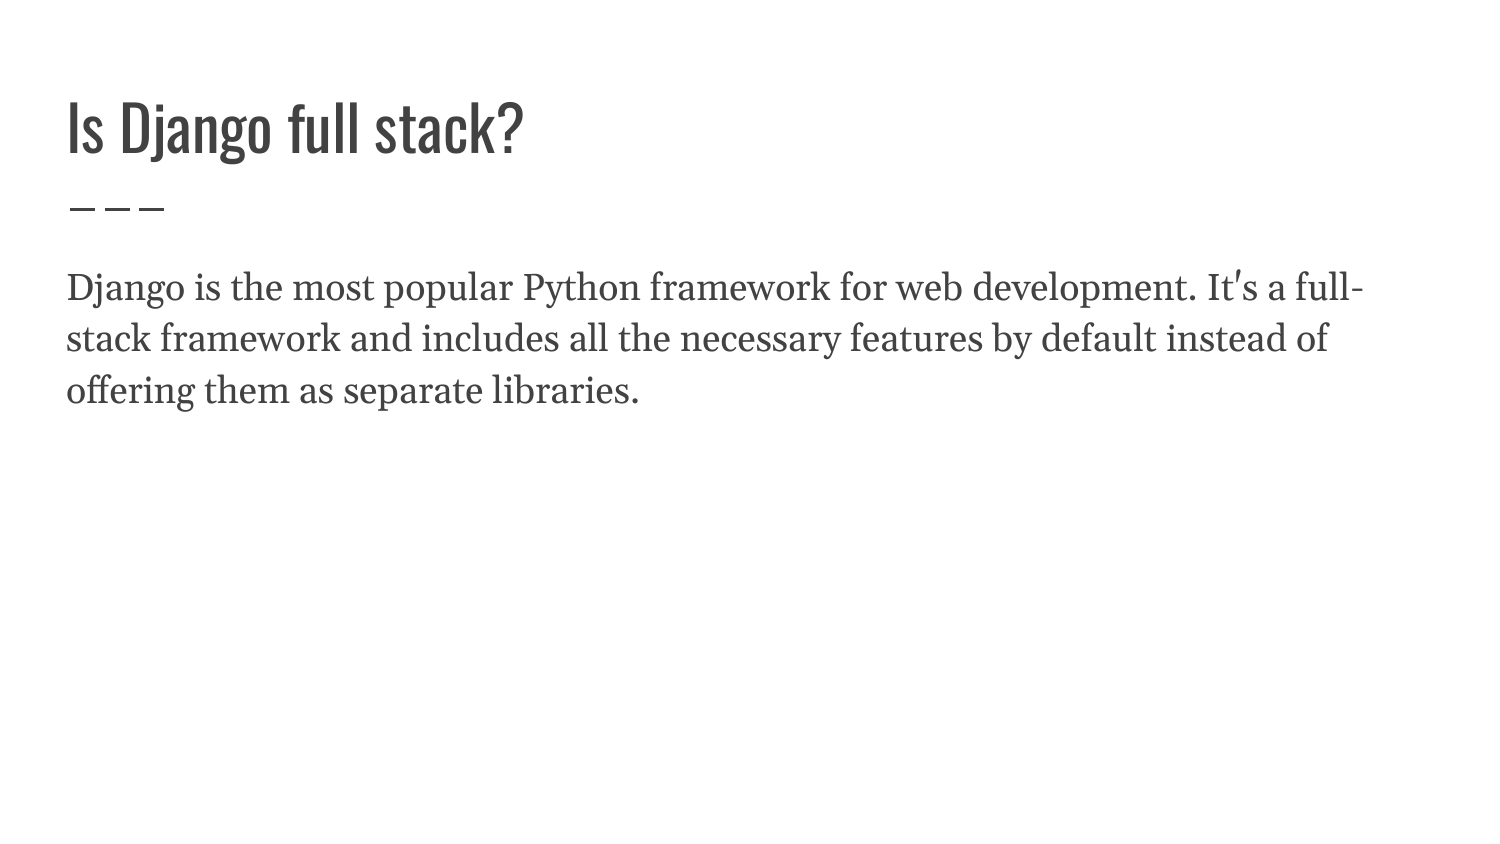

# Is Django full stack?
Django is the most popular Python framework for web development. It's a full-stack framework and includes all the necessary features by default instead of offering them as separate libraries.